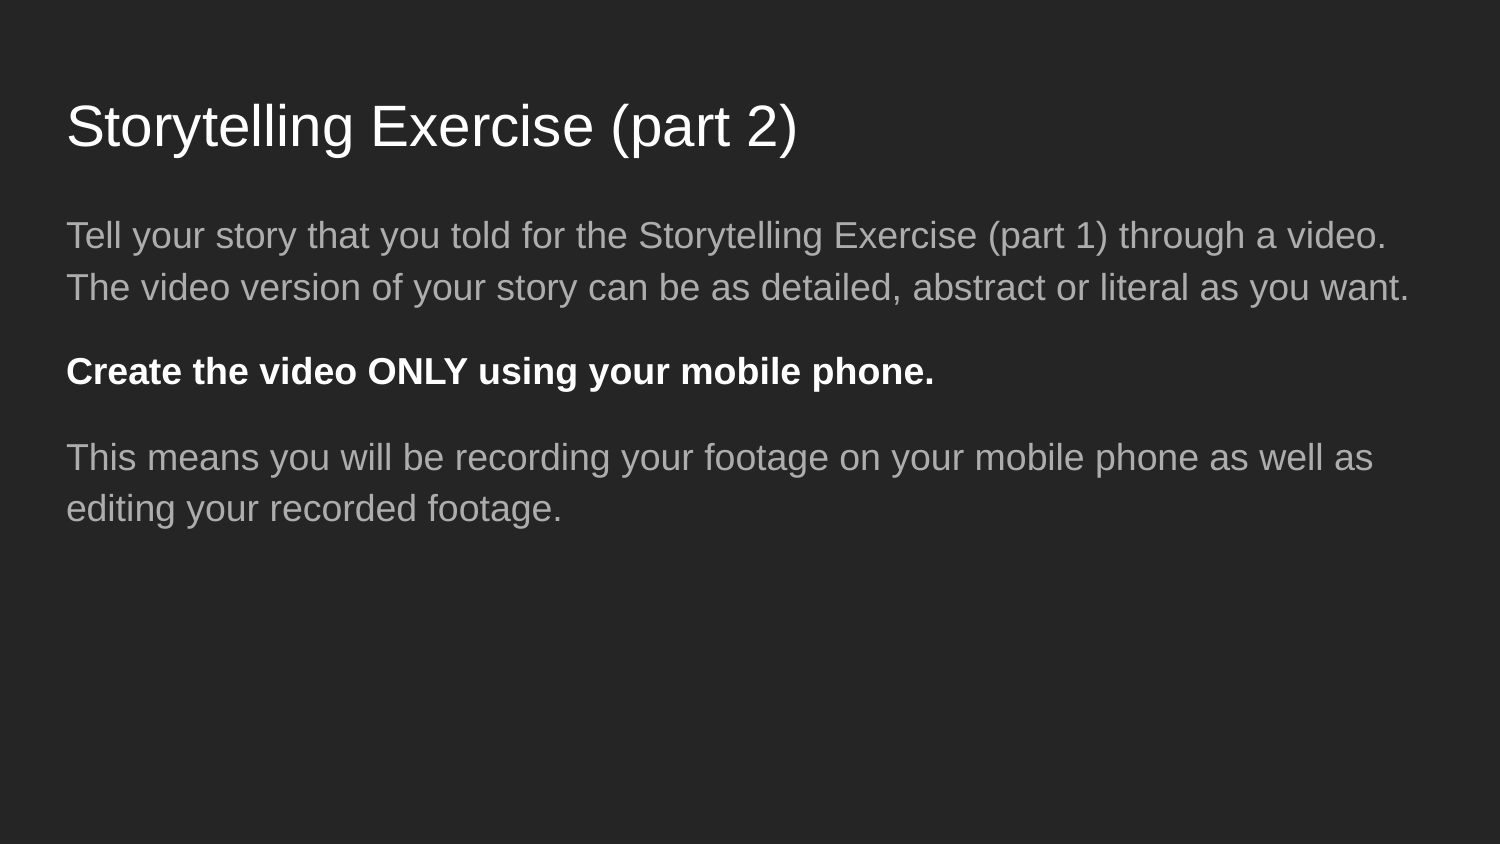

# Storytelling Exercise (part 2)
Tell your story that you told for the Storytelling Exercise (part 1) through a video. The video version of your story can be as detailed, abstract or literal as you want.
Create the video ONLY using your mobile phone.
This means you will be recording your footage on your mobile phone as well as editing your recorded footage.